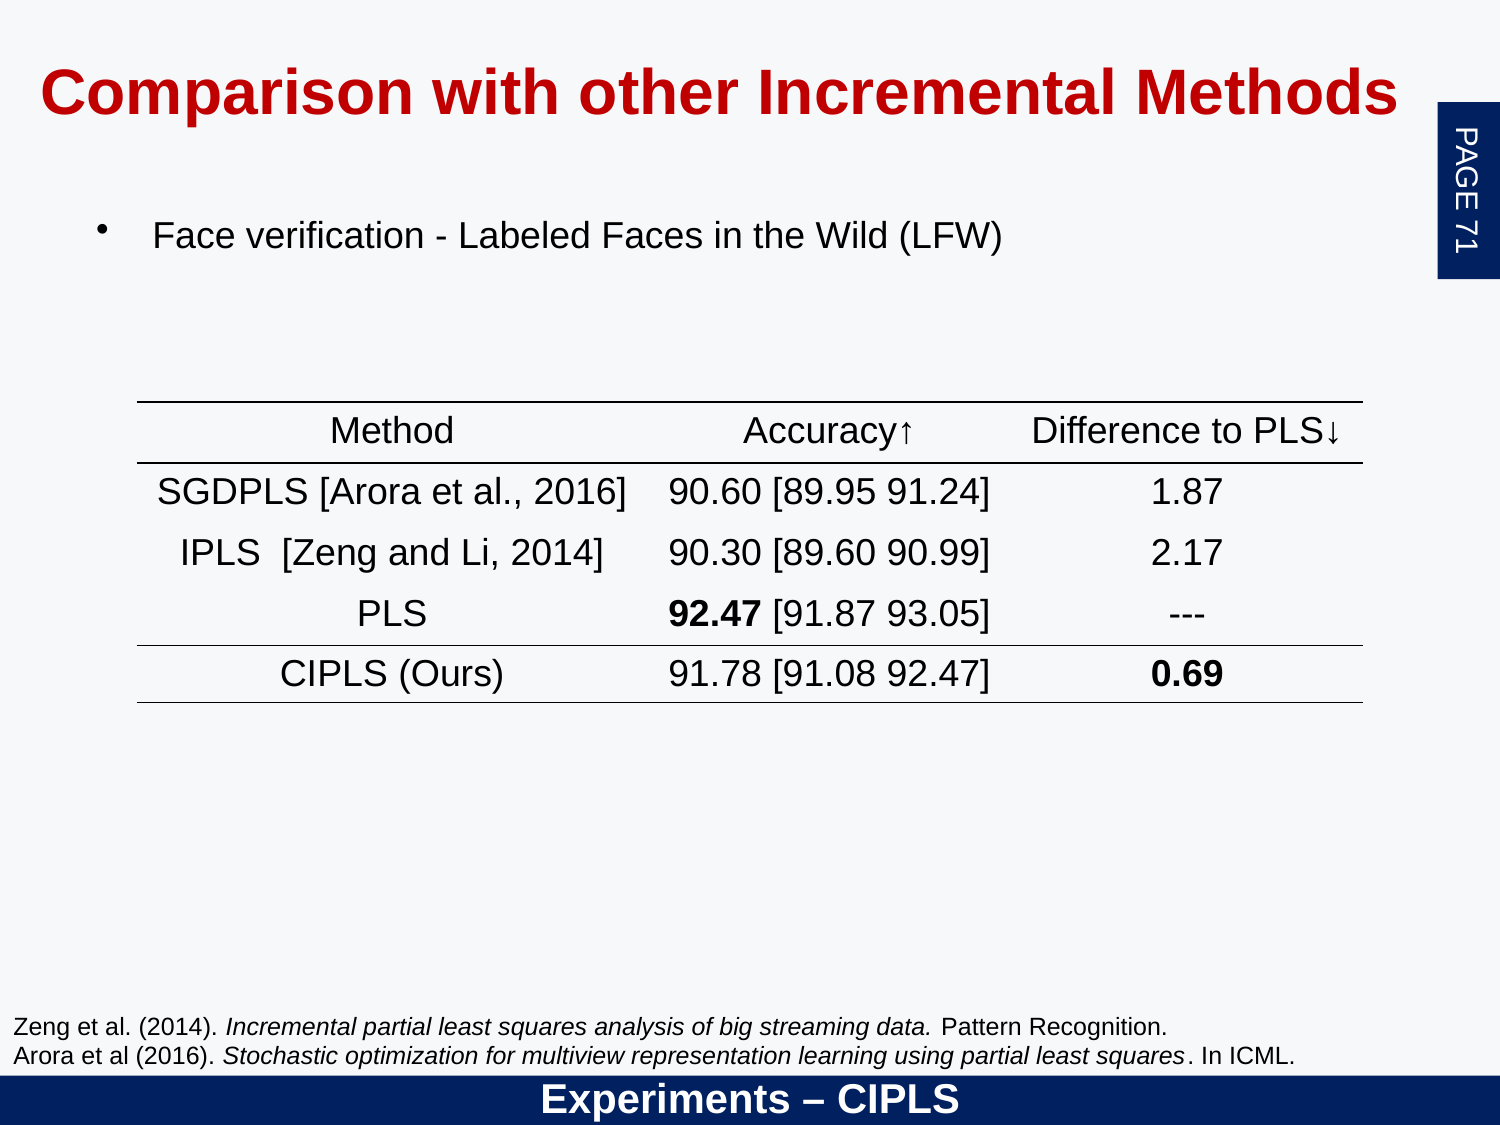

Comparison with other Incremental Methods
Face verification - Labeled Faces in the Wild (LFW)
| Method | Accuracy↑ | Difference to PLS↓ |
| --- | --- | --- |
| SGDPLS [Arora et al., 2016] | 90.60 [89.95 91.24] | 1.87 |
| IPLS [Zeng and Li, 2014] | 90.30 [89.60 90.99] | 2.17 |
| PLS | 92.47 [91.87 93.05] | --- |
| CIPLS (Ours) | 91.78 [91.08 92.47] | 0.69 |
| Method | Accuracy↑ | Difference to PLS↓ |
| --- | --- | --- |
| CCIPCA [Weng et al., 2003] | 89.87 [89.17 90.55] | --- |
| SGDPLS [Arora et al., 2016] | 90.60 [89.95 91.24] | 1.87 |
| IPLS [Zeng and Li, 2014] | 90.30 [89.60 90.99] | 2.17 |
| PLS | 92.47 [91.87 93.05] | 0.00 |
| CIPLS (Ours) | 91.78 [91.08 92.47] | 0.69 |
Weng et al. (2003). Candid covariance-free incremental principal component analysis. In PAMI.
Zeng et al. (2014). Incremental partial least squares analysis of big streaming data. Pattern Recognition.
Arora et al (2016). Stochastic optimization for multiview representation learning using partial least squares. In ICML.

Zeng et al. (2014). Incremental partial least squares analysis of big streaming data. Pattern Recognition.
Arora et al (2016). Stochastic optimization for multiview representation learning using partial least squares. In ICML.
Experiments – CIPLS